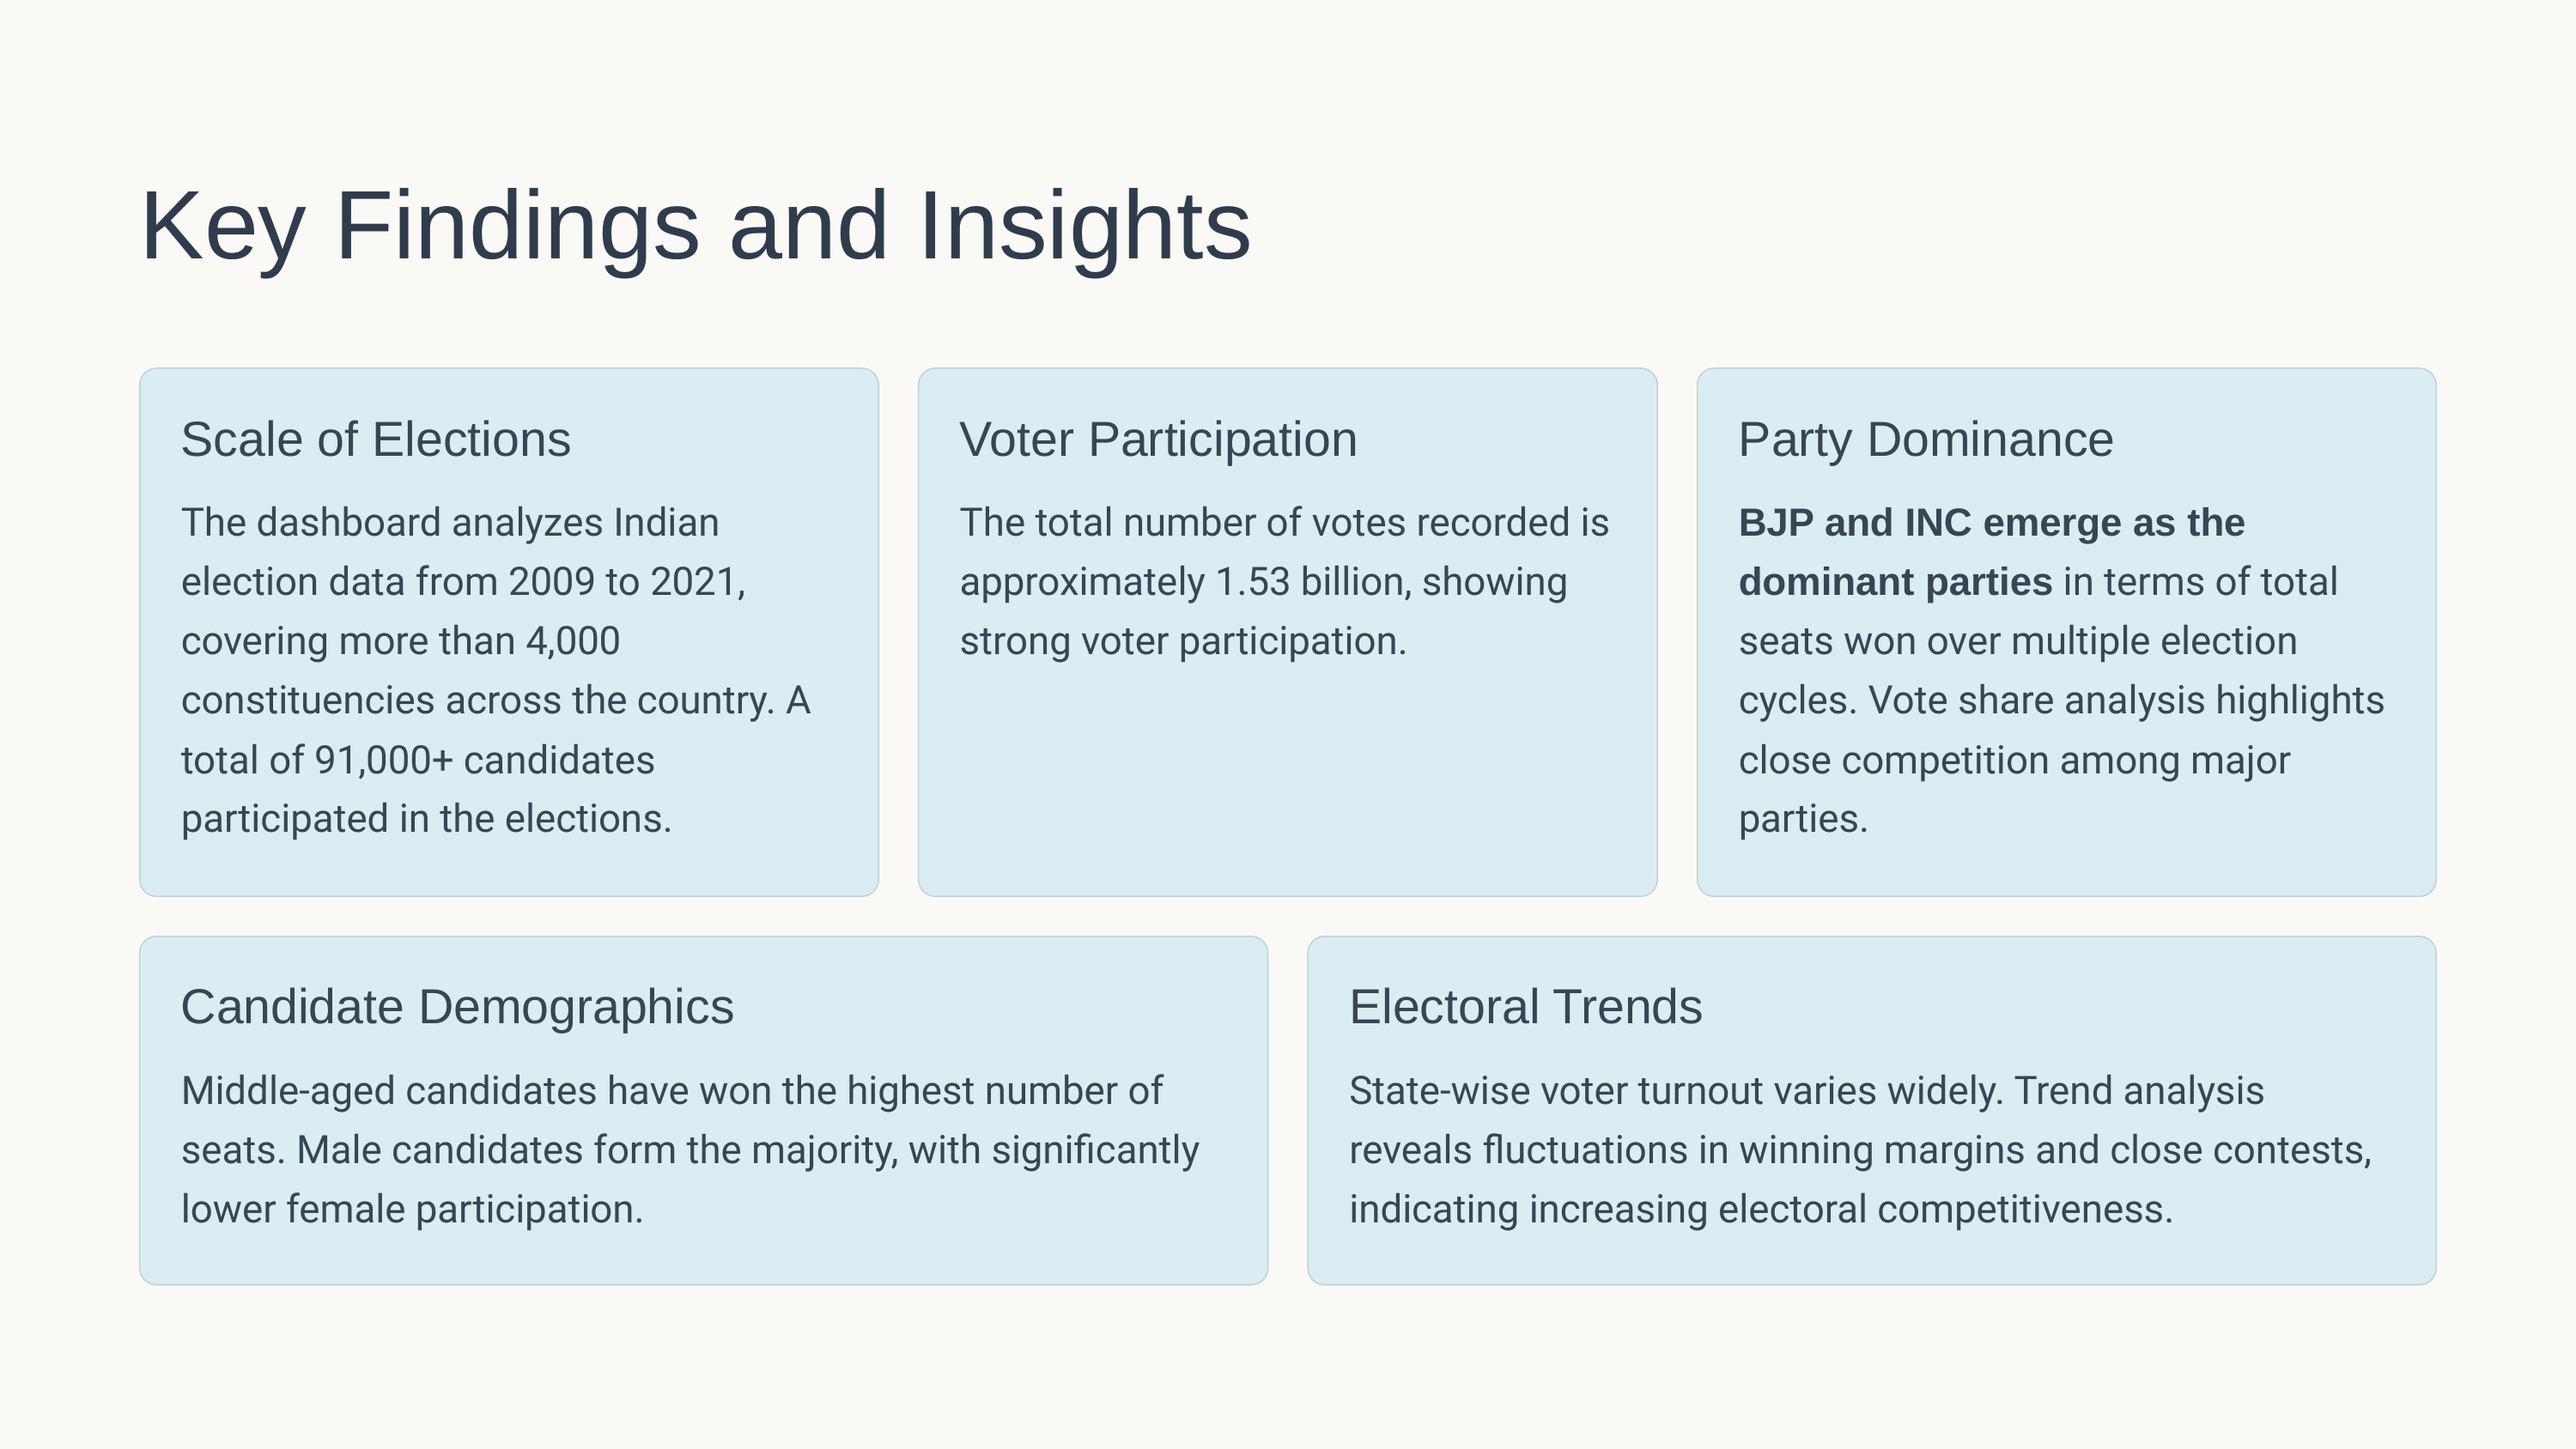

Key Findings and Insights

Scale of Elections
Voter Participation
Party Dominance
The dashboard analyzes Indian election data from 2009 to 2021, covering more than 4,000 constituencies across the country. A total of 91,000+ candidates participated in the elections.
The total number of votes recorded is approximately 1.53 billion, showing strong voter participation.
BJP and INC emerge as the dominant parties in terms of total seats won over multiple election cycles. Vote share analysis highlights close competition among major parties.

Candidate Demographics
Electoral Trends
Middle-aged candidates have won the highest number of seats. Male candidates form the majority, with significantly lower female participation.
State-wise voter turnout varies widely. Trend analysis reveals fluctuations in winning margins and close contests, indicating increasing electoral competitiveness.